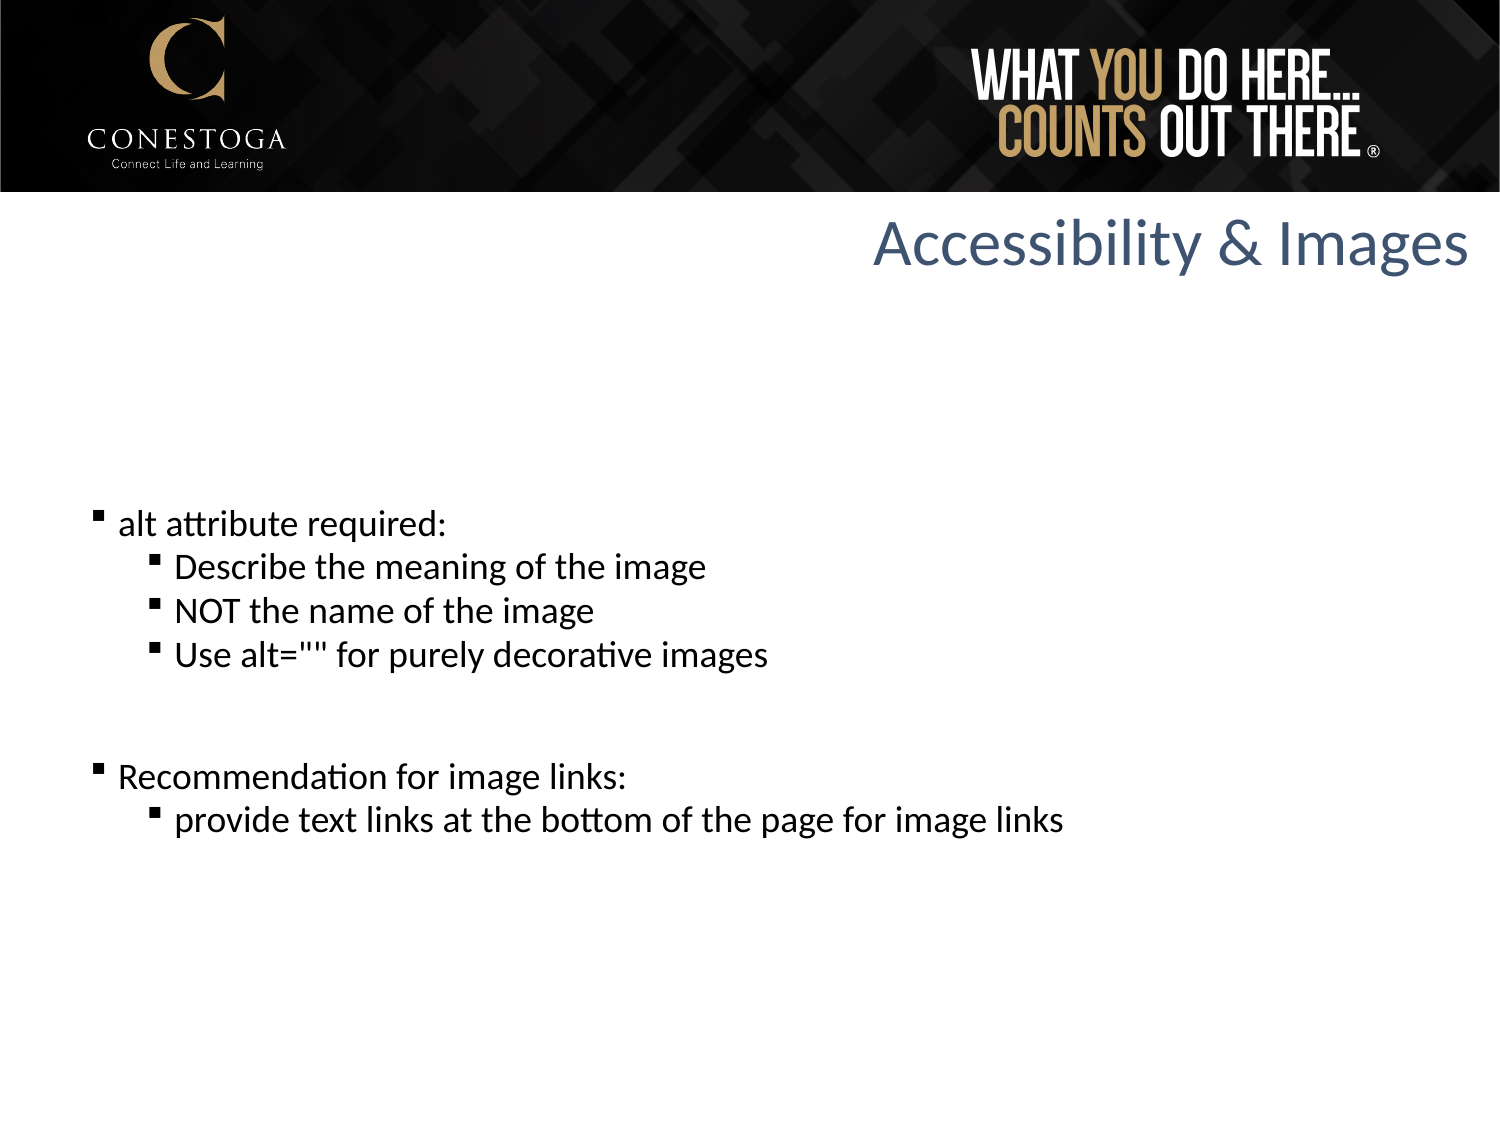

# Accessibility & Images
alt attribute required:
Describe the meaning of the image
NOT the name of the image
Use alt="" for purely decorative images

Recommendation for image links:
provide text links at the bottom of the page for image links